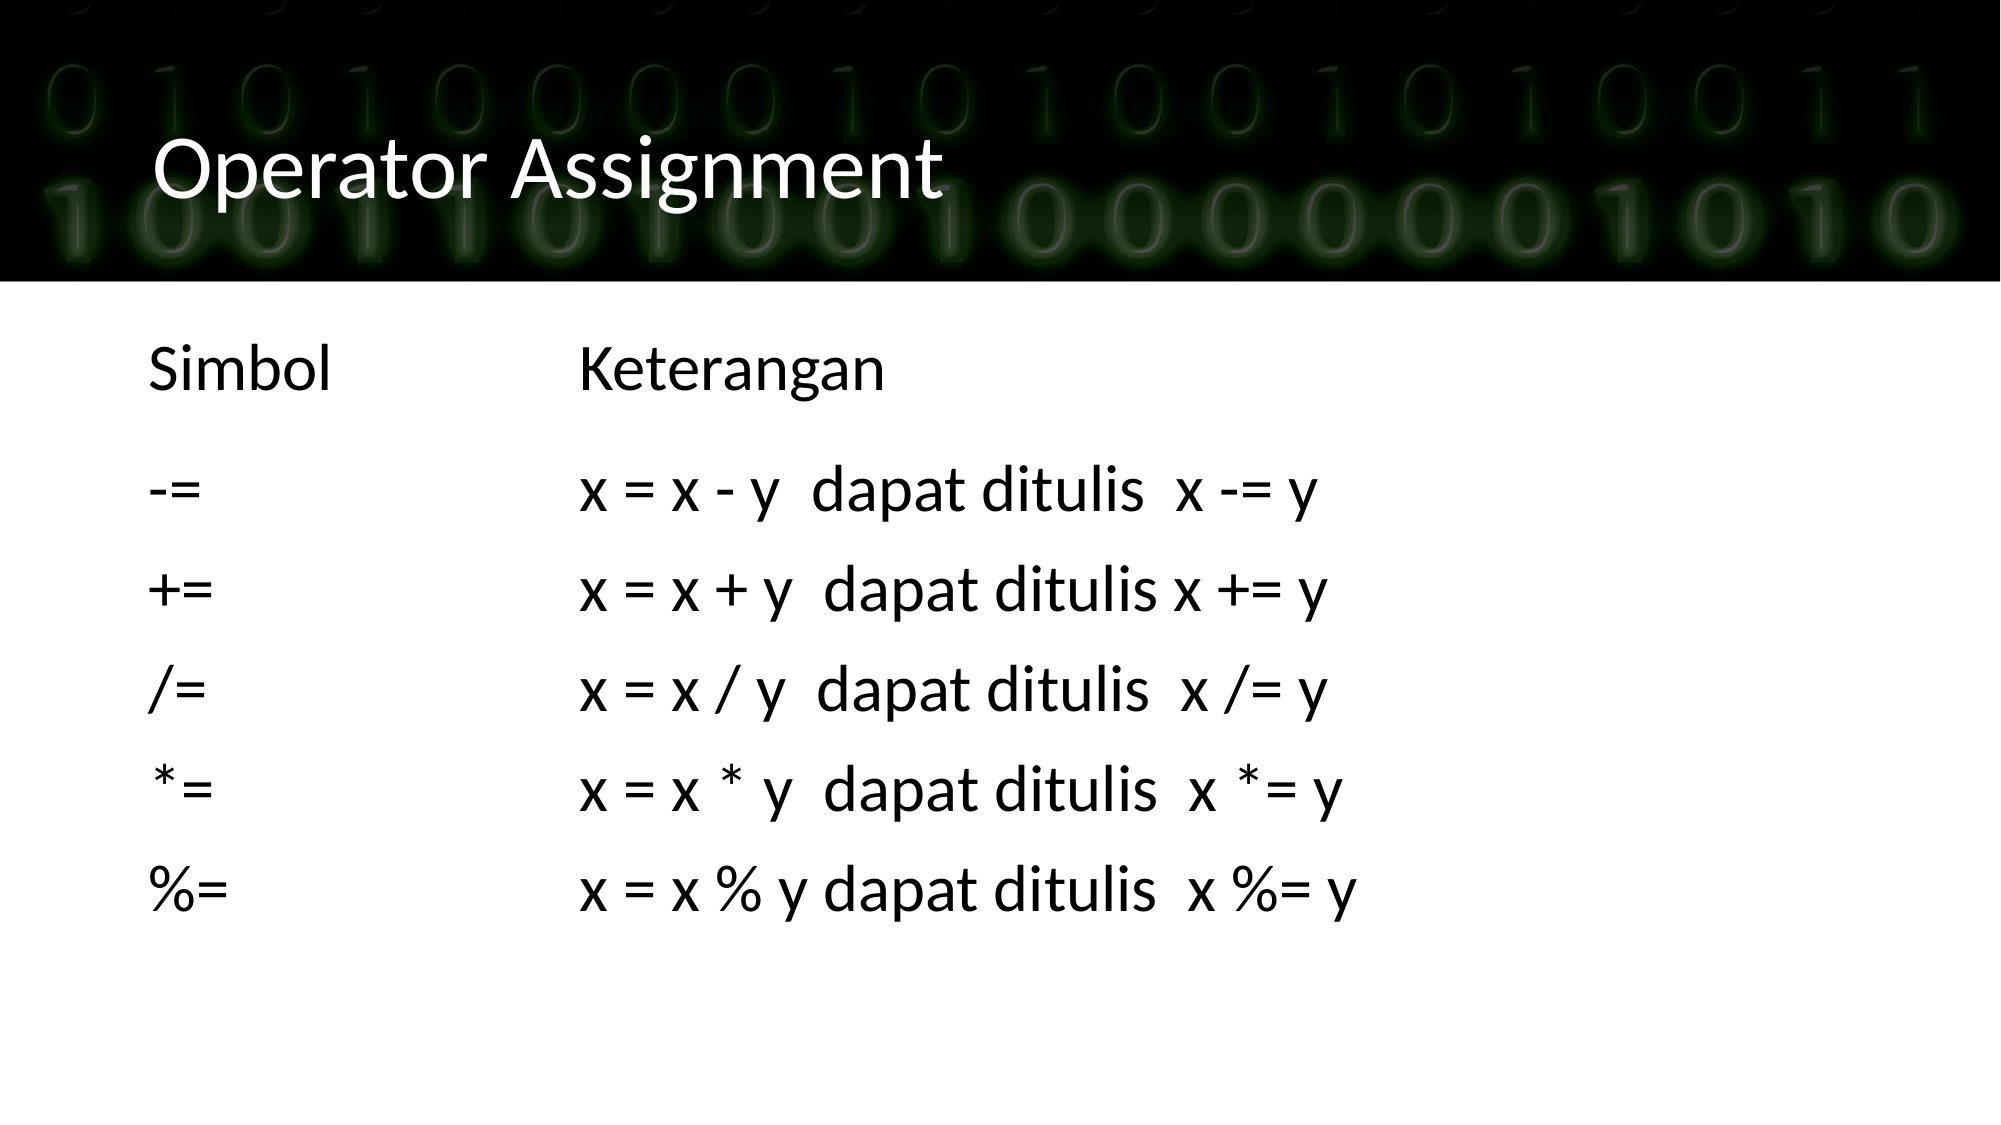

Operator Assignment

| Simbol | Keterangan |
| --- | --- |
| -= += /= \*= %= | x = x - y dapat ditulis x -= y x = x + y dapat ditulis x += y x = x / y dapat ditulis x /= y x = x \* y dapat ditulis x \*= y x = x % y dapat ditulis x %= y |